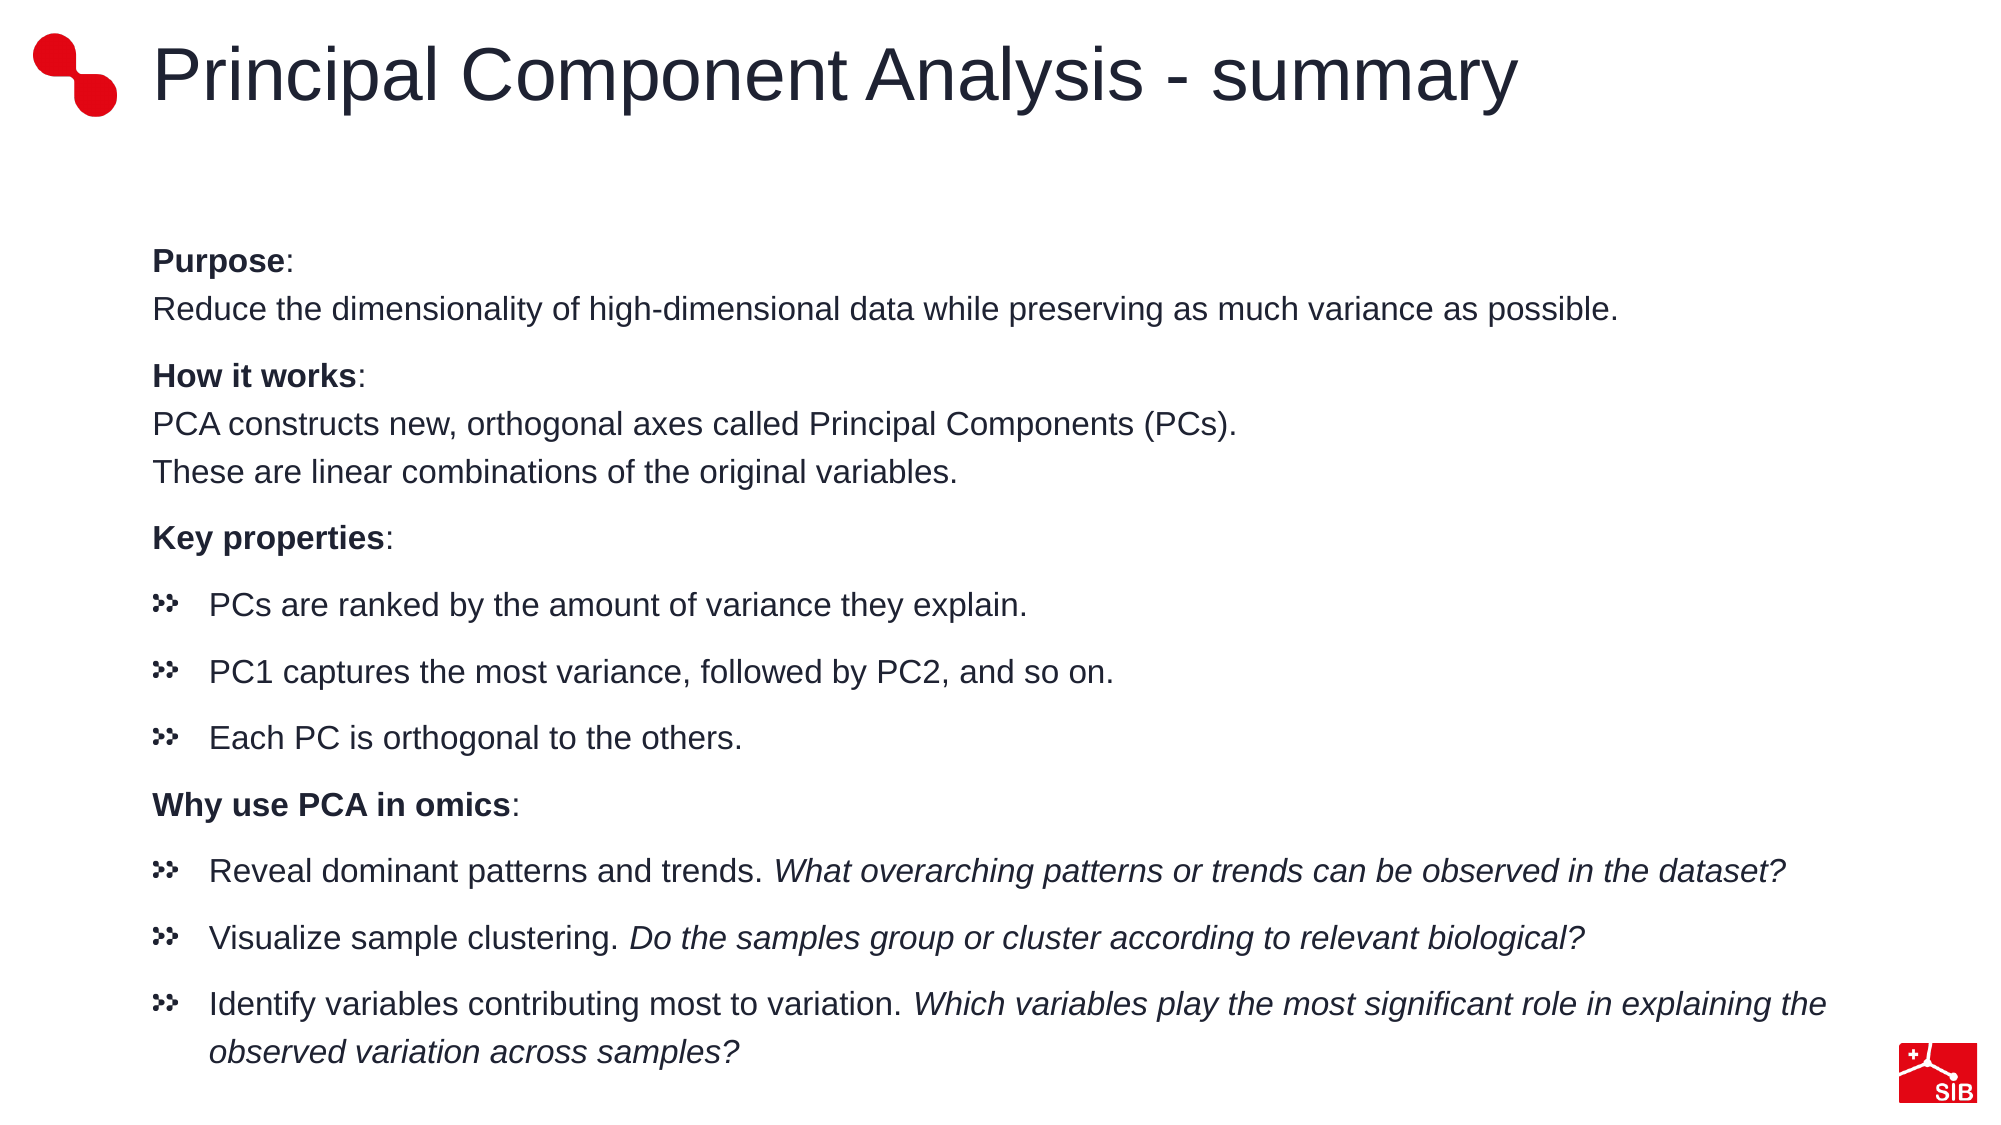

# Principal Component Analysis - summary
Purpose:
Reduce the dimensionality of high-dimensional data while preserving as much variance as possible.
How it works:
PCA constructs new, orthogonal axes called Principal Components (PCs).
These are linear combinations of the original variables.
Key properties:
PCs are ranked by the amount of variance they explain.
PC1 captures the most variance, followed by PC2, and so on.
Each PC is orthogonal to the others.
Why use PCA in omics:
Reveal dominant patterns and trends. What overarching patterns or trends can be observed in the dataset?
Visualize sample clustering. Do the samples group or cluster according to relevant biological?
Identify variables contributing most to variation. Which variables play the most significant role in explaining the observed variation across samples?